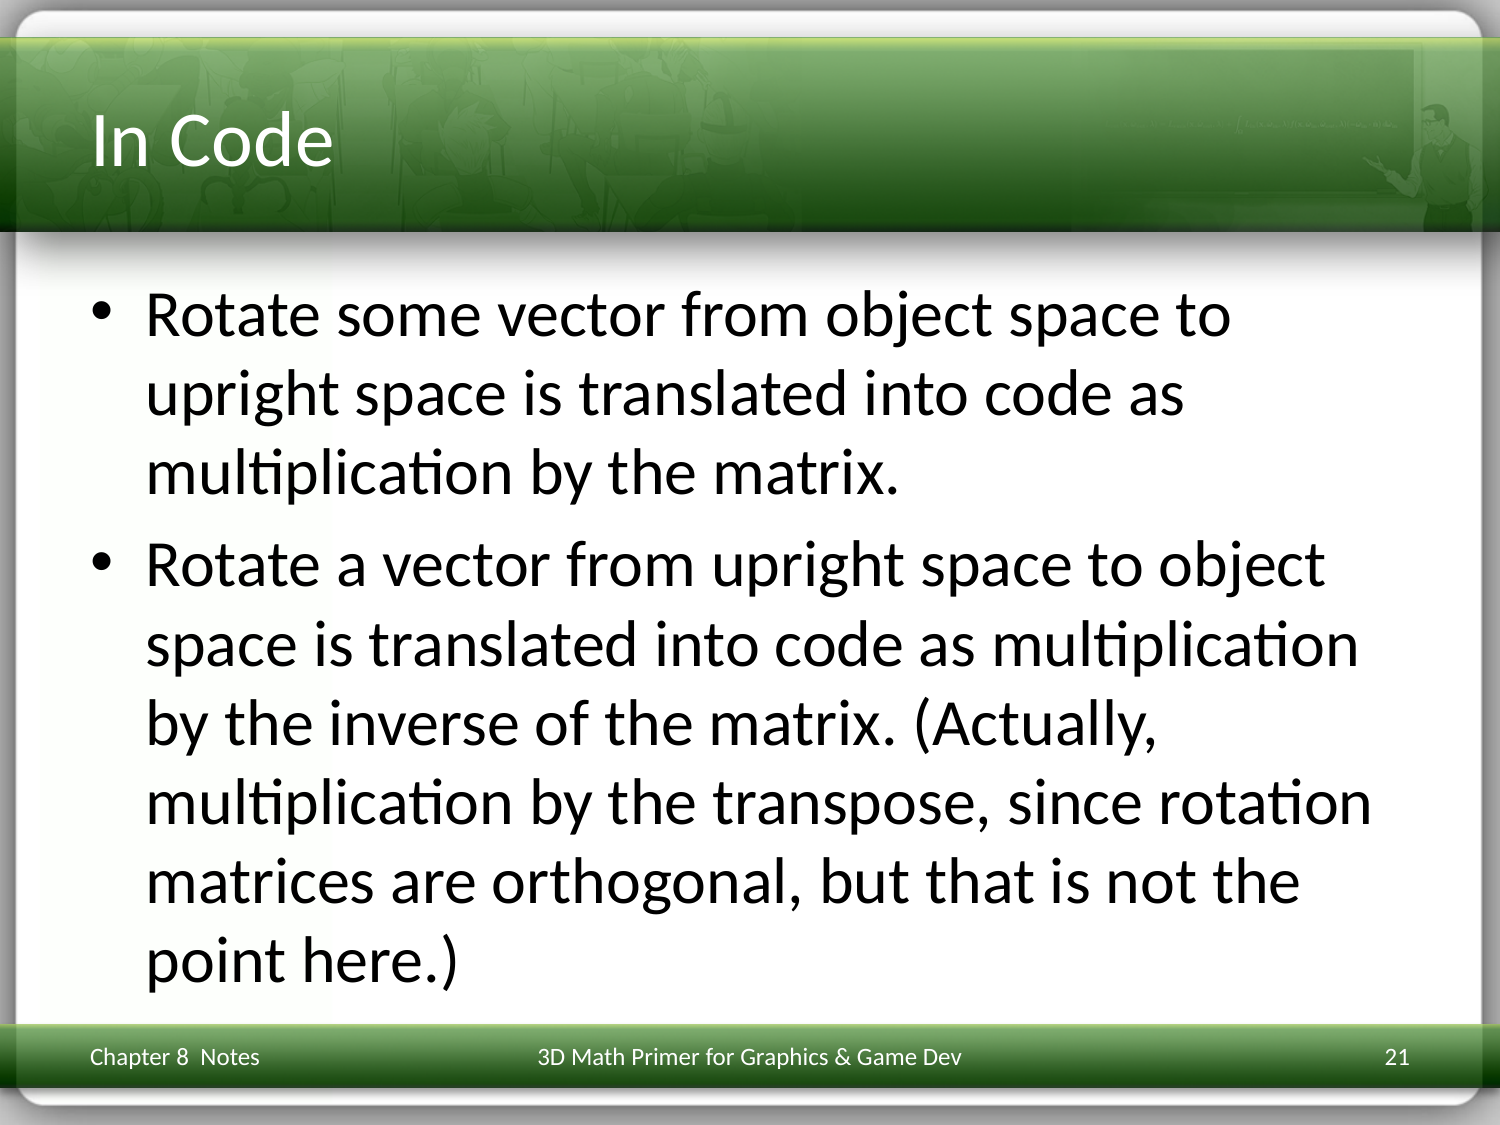

# In Code
Rotate some vector from object space to upright space is translated into code as multiplication by the matrix.
Rotate a vector from upright space to object space is translated into code as multiplication by the inverse of the matrix. (Actually, multiplication by the transpose, since rotation matrices are orthogonal, but that is not the point here.)
Chapter 8  Notes
3D Math Primer for Graphics & Game Dev
21